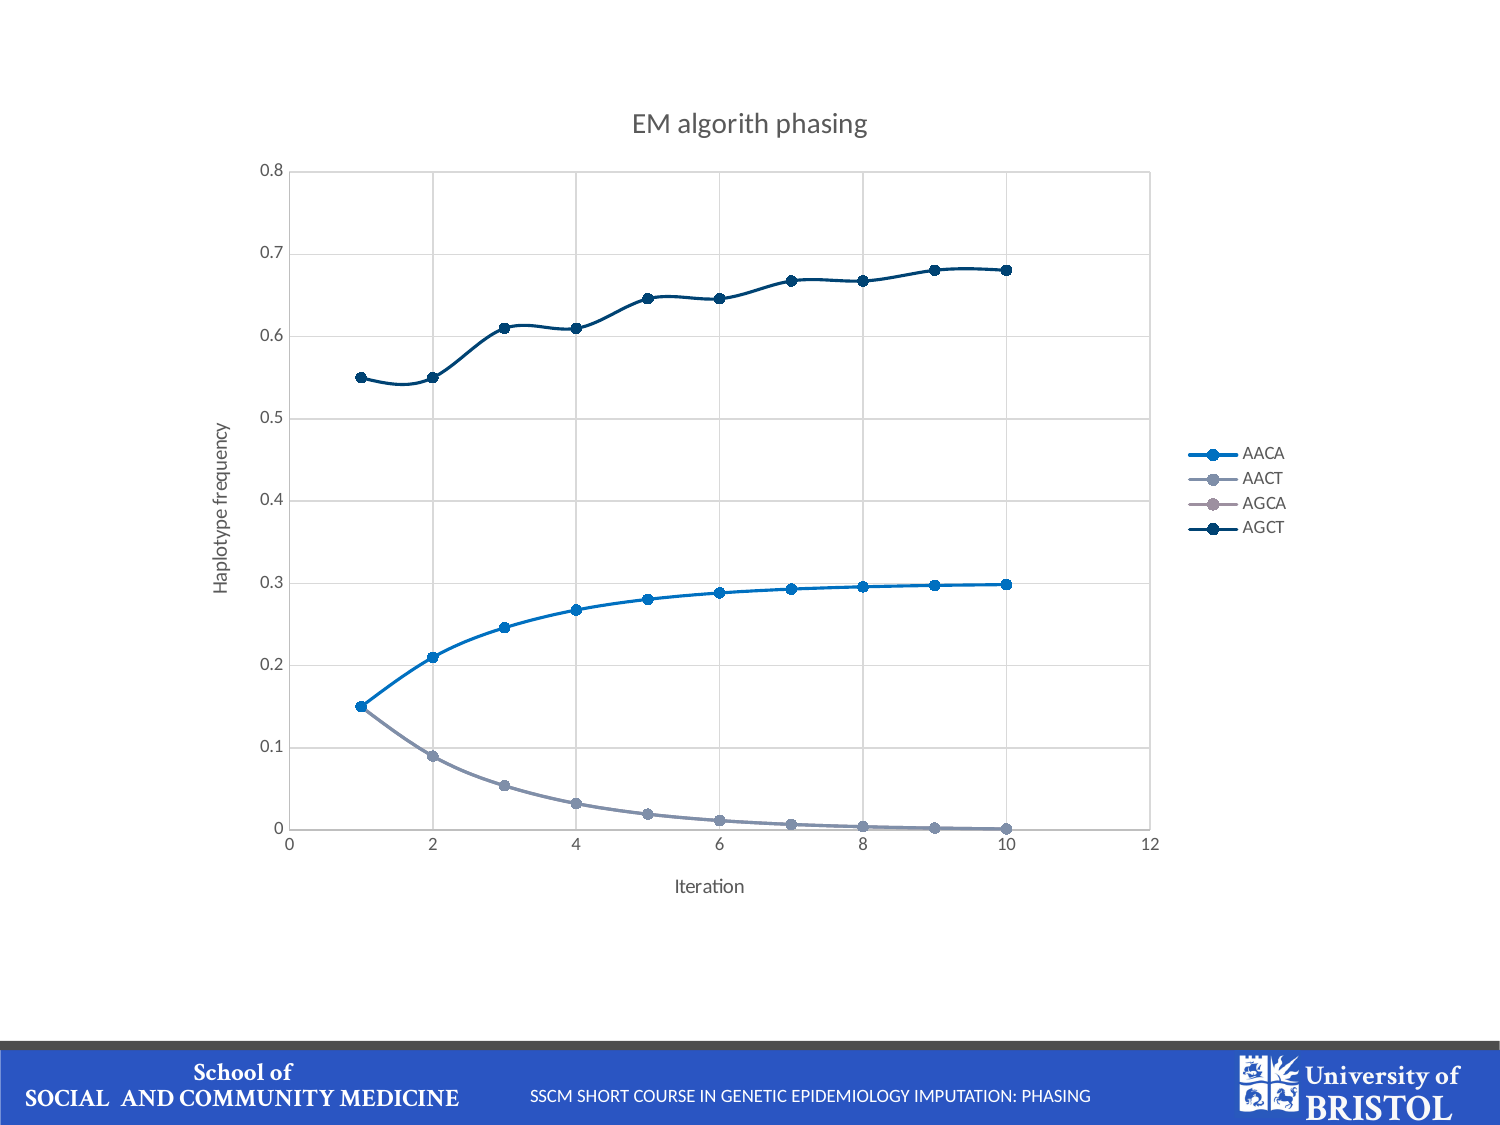

### Chart: EM algorith phasing

| Category | AACA | AACT | AGCA | AGCT |
|---|---|---|---|---|
SSCM Short Course in Genetic Epidemiology Imputation: Phasing